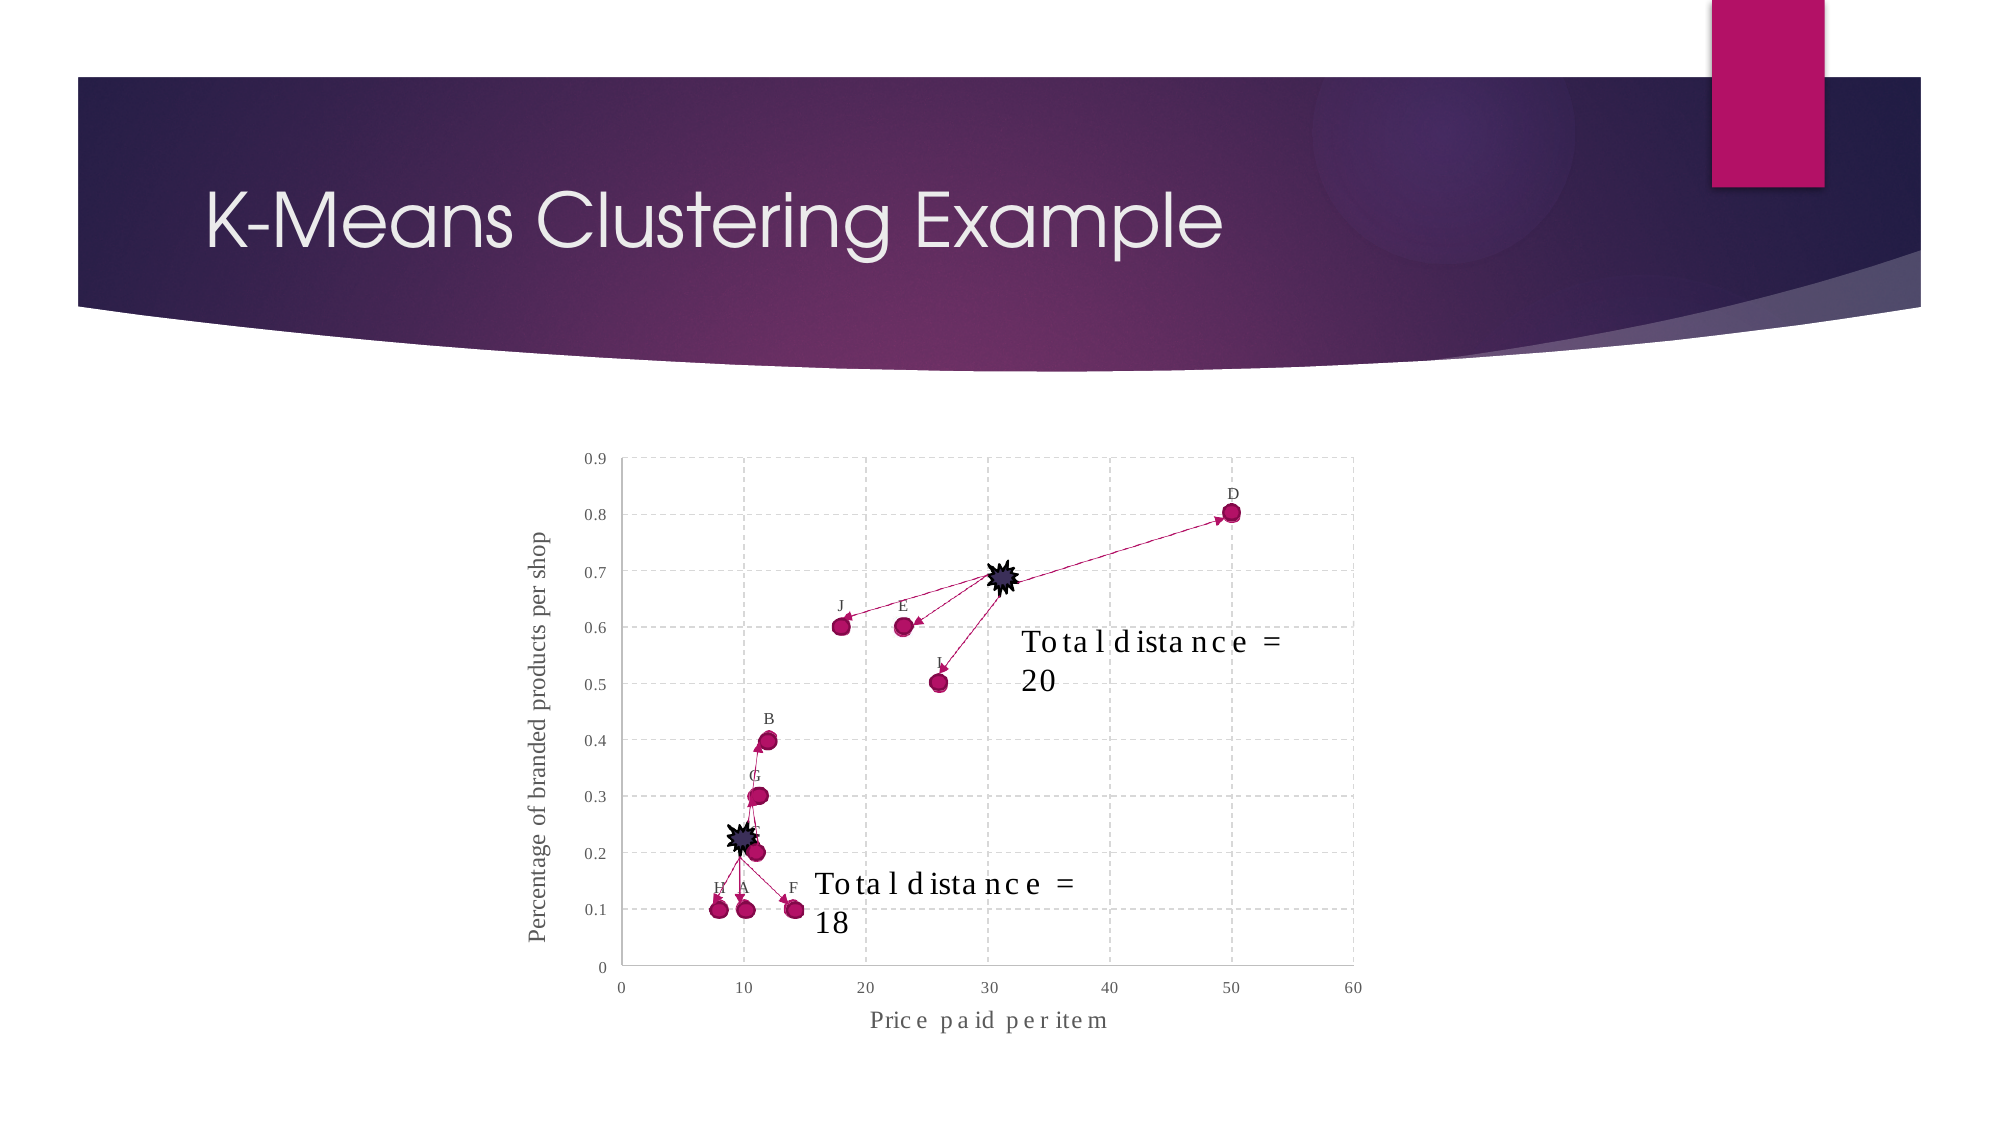

# K-Means Clustering Example
0.9
D
0.8

0.7

Percentage of branded products per shop

J
E

0.6

Total distance = 20

I

0.5

B

0.4

G

0.3

C

0.2

Total distance = 18

H   A
F

0.1

0

0
10
20	30
40
50
60
Price paid per item